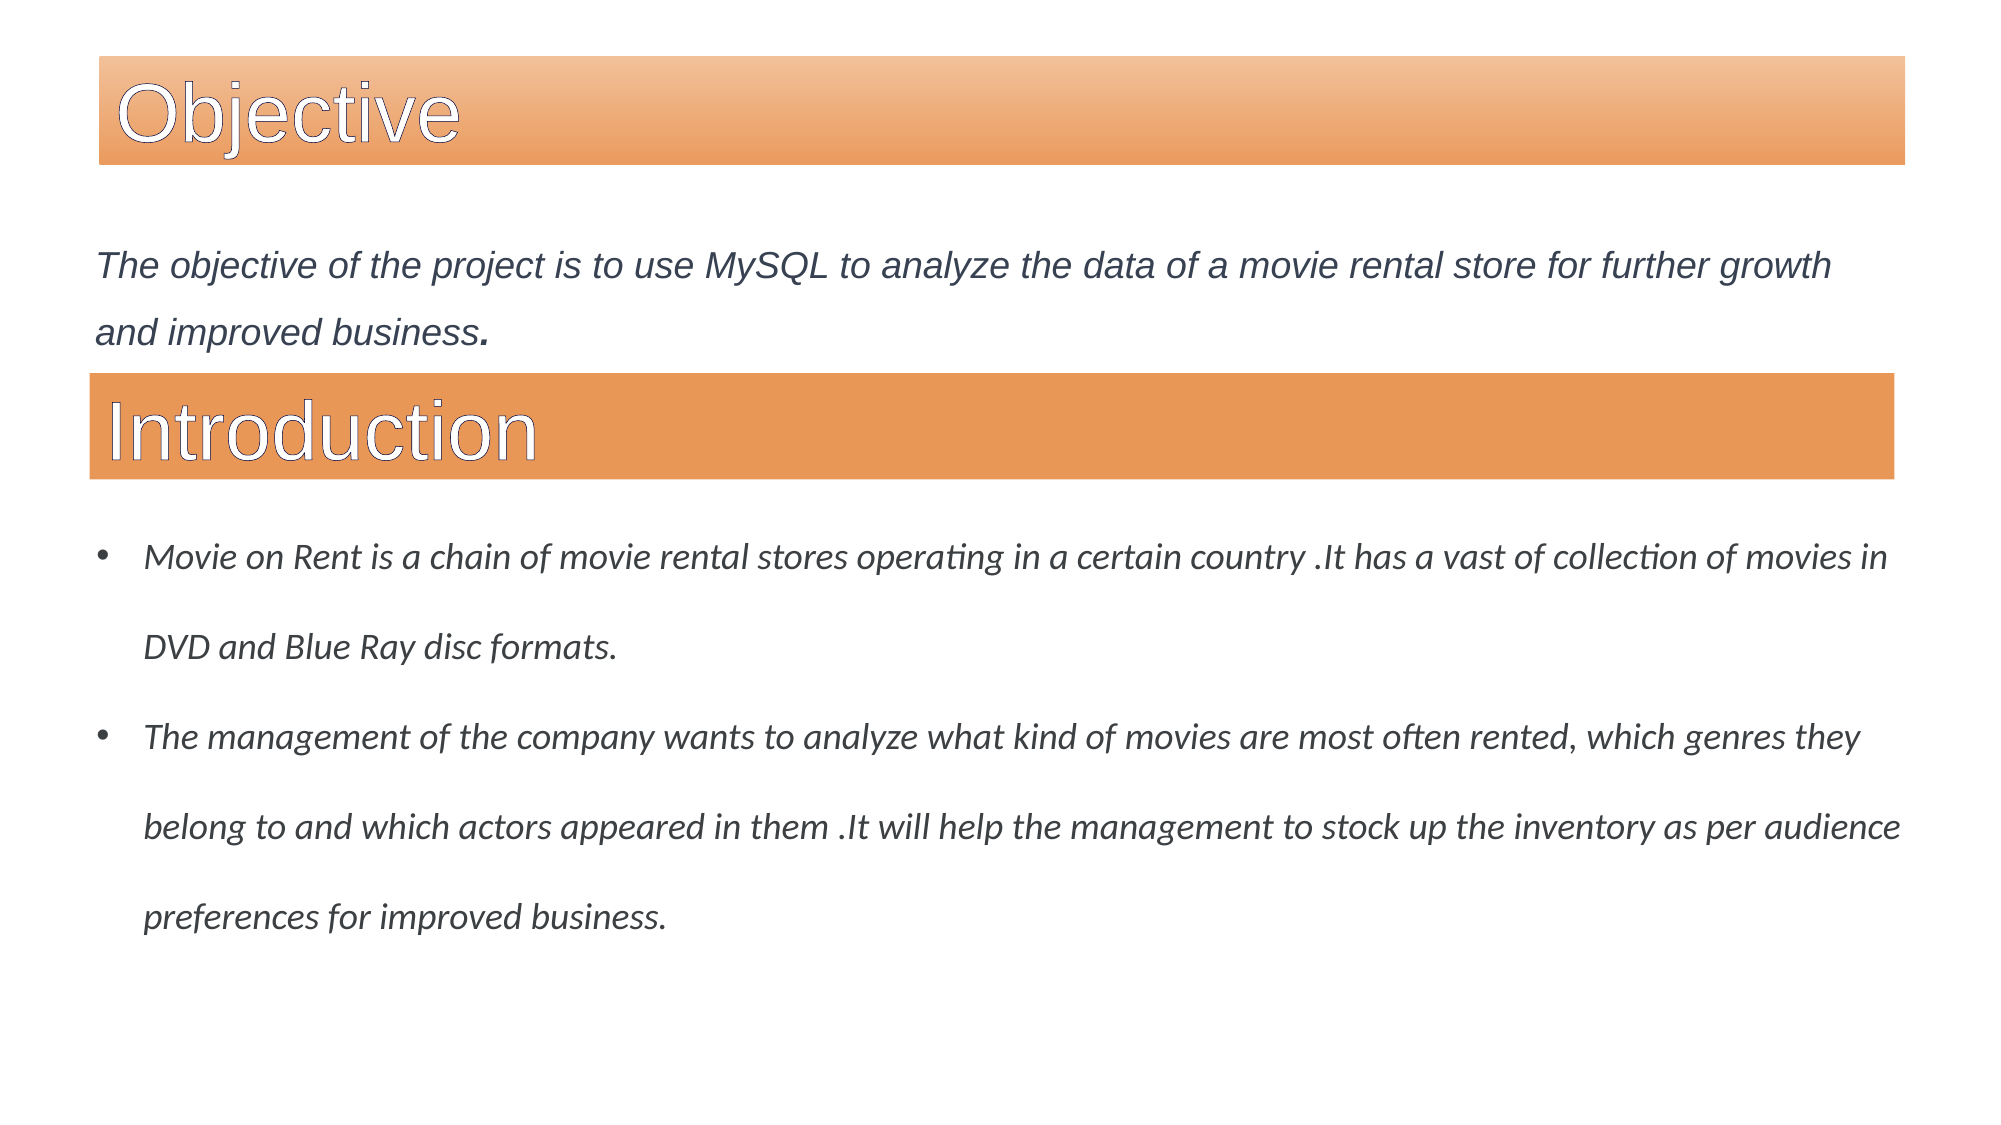

# Objective

The objective of the project is to use MySQL to analyze the data of a movie rental store for further growth  and improved business.
Introduction
Movie on Rent is a chain of movie rental stores operating in a certain country .It has a vast of collection of movies in DVD and Blue Ray disc formats.
The management of the company wants to analyze what kind of movies are most often rented, which genres they belong to and which actors appeared in them .It will help the management to stock up the inventory as per audience preferences for improved business.
3
2